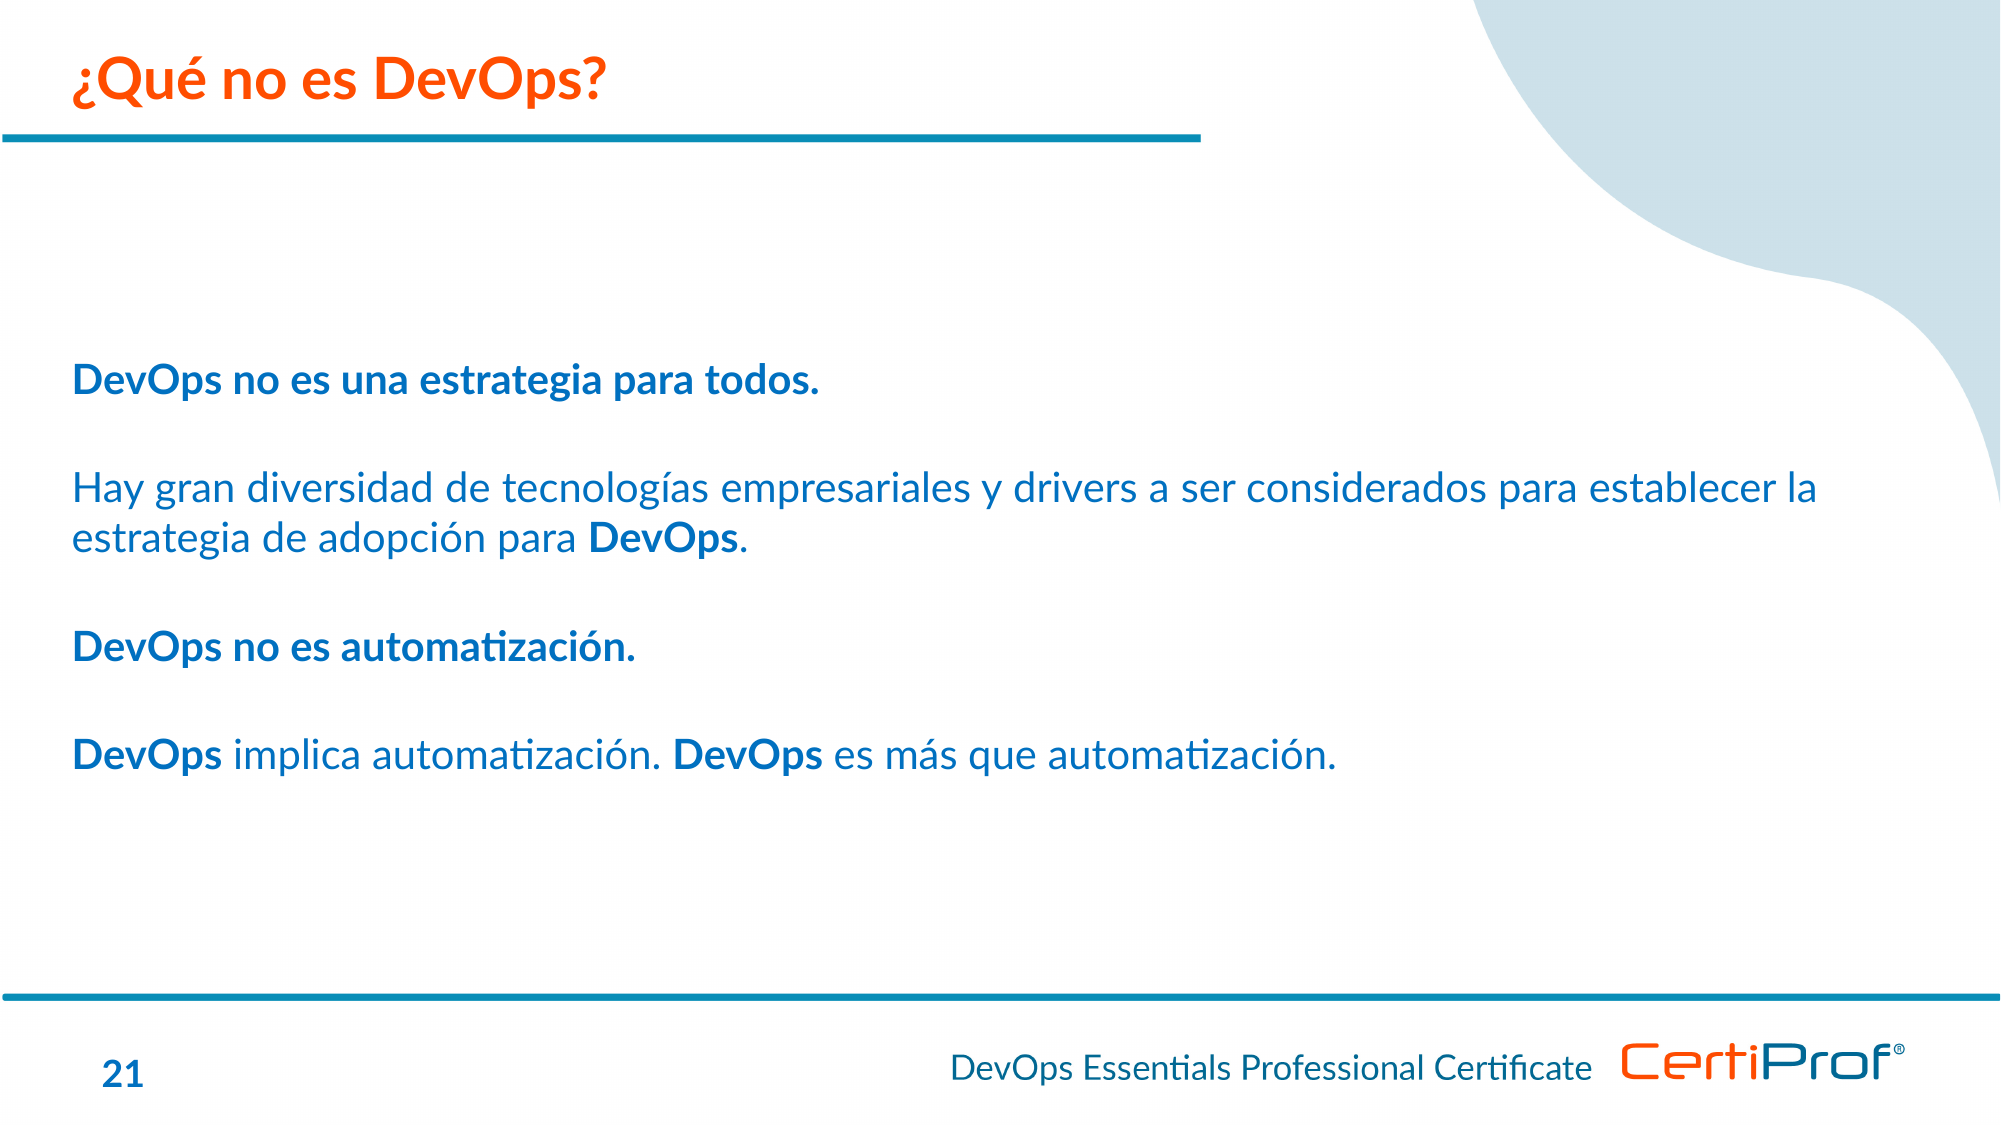

¿Qué no es DevOps?
DevOps no es una estrategia para todos.

Hay gran diversidad de tecnologías empresariales y drivers a ser considerados para establecer la estrategia de adopción para DevOps.

DevOps no es automatización.

DevOps implica automatización. DevOps es más que automatización.